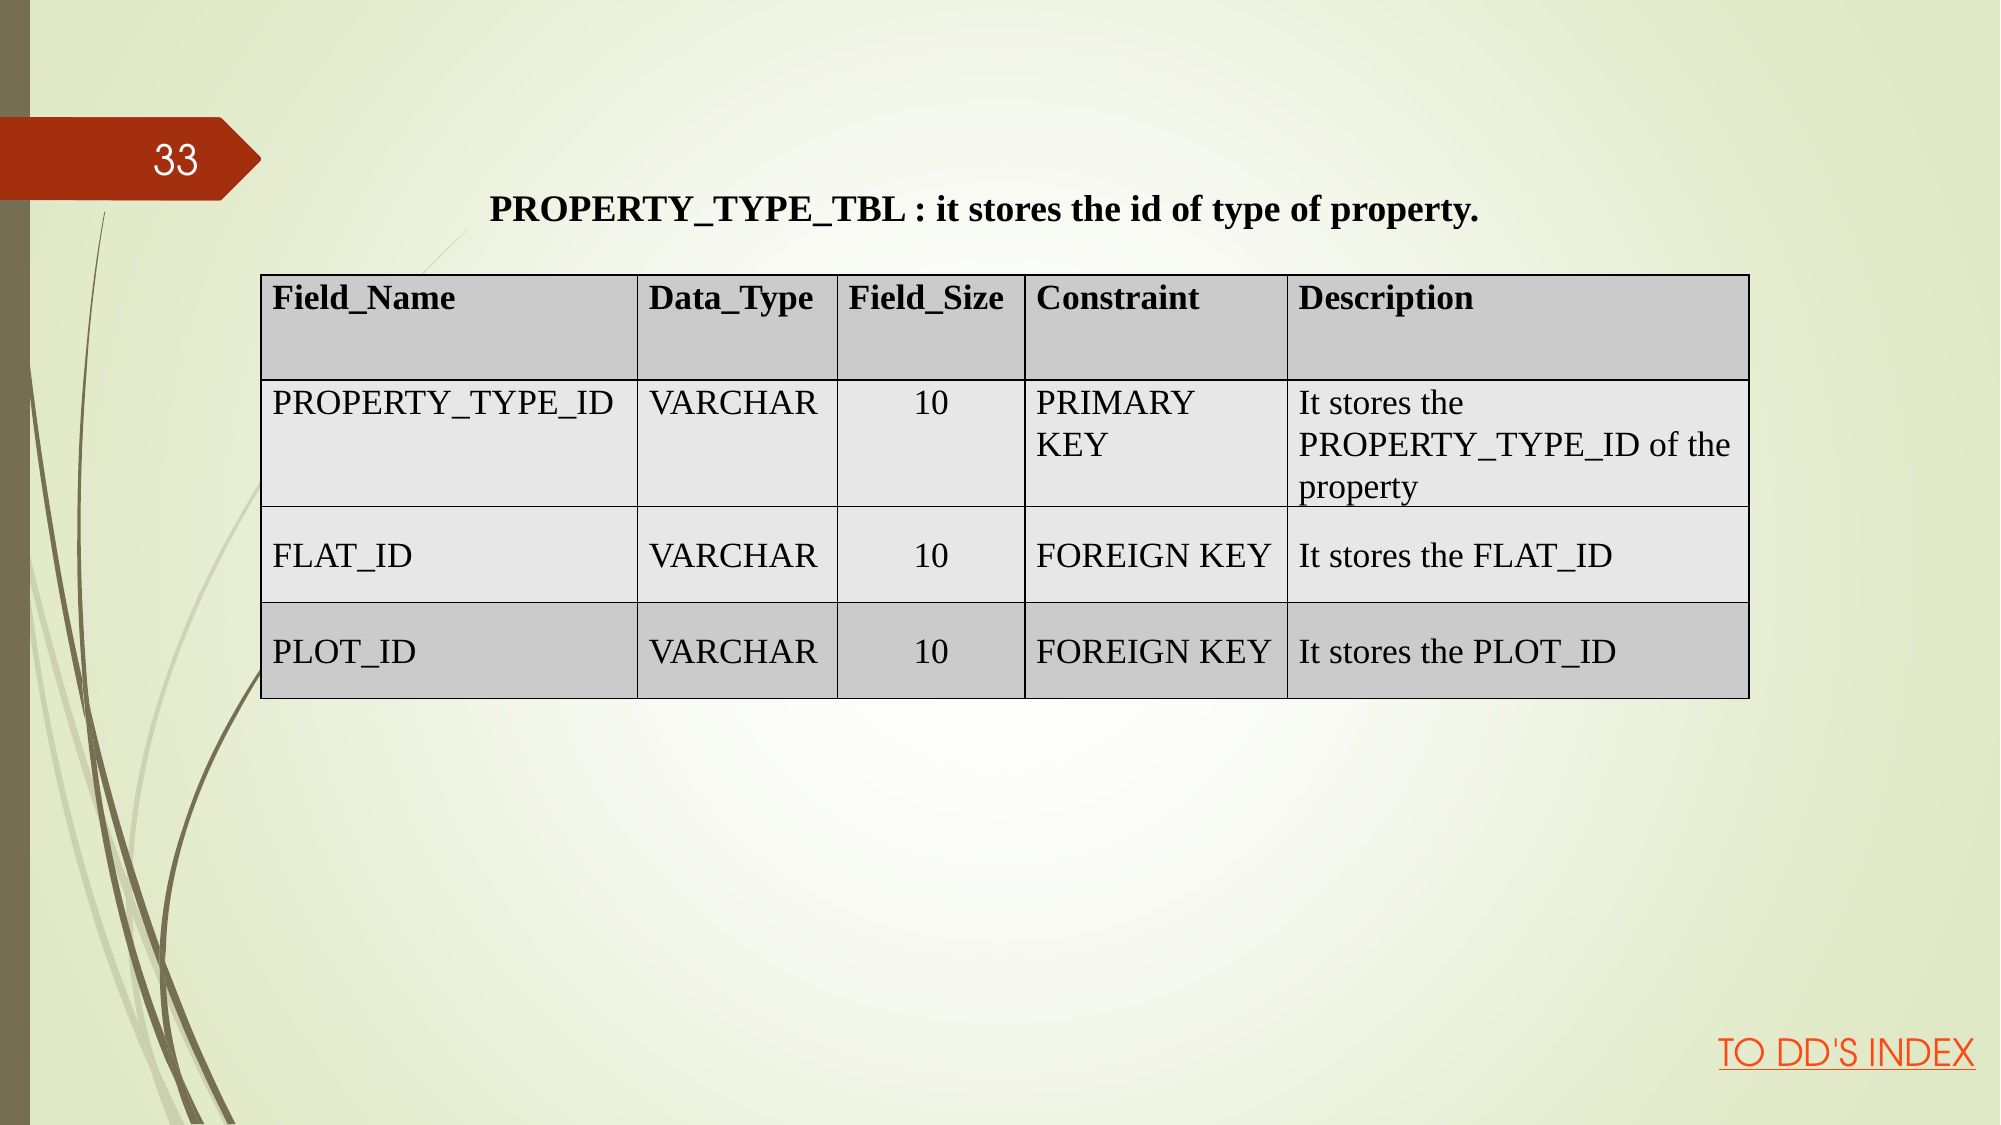

33
PROPERTY_TYPE_TBL : it stores the id of type of property.
| Field\_Name | Data\_Type | Field\_Size | Constraint | Description |
| --- | --- | --- | --- | --- |
| PROPERTY\_TYPE\_ID | VARCHAR | 10 | PRIMARY KEY | It stores the PROPERTY\_TYPE\_ID of the property |
| FLAT\_ID | VARCHAR | 10 | FOREIGN KEY | It stores the FLAT\_ID |
| PLOT\_ID | VARCHAR | 10 | FOREIGN KEY | It stores the PLOT\_ID |
TO DD'S INDEX